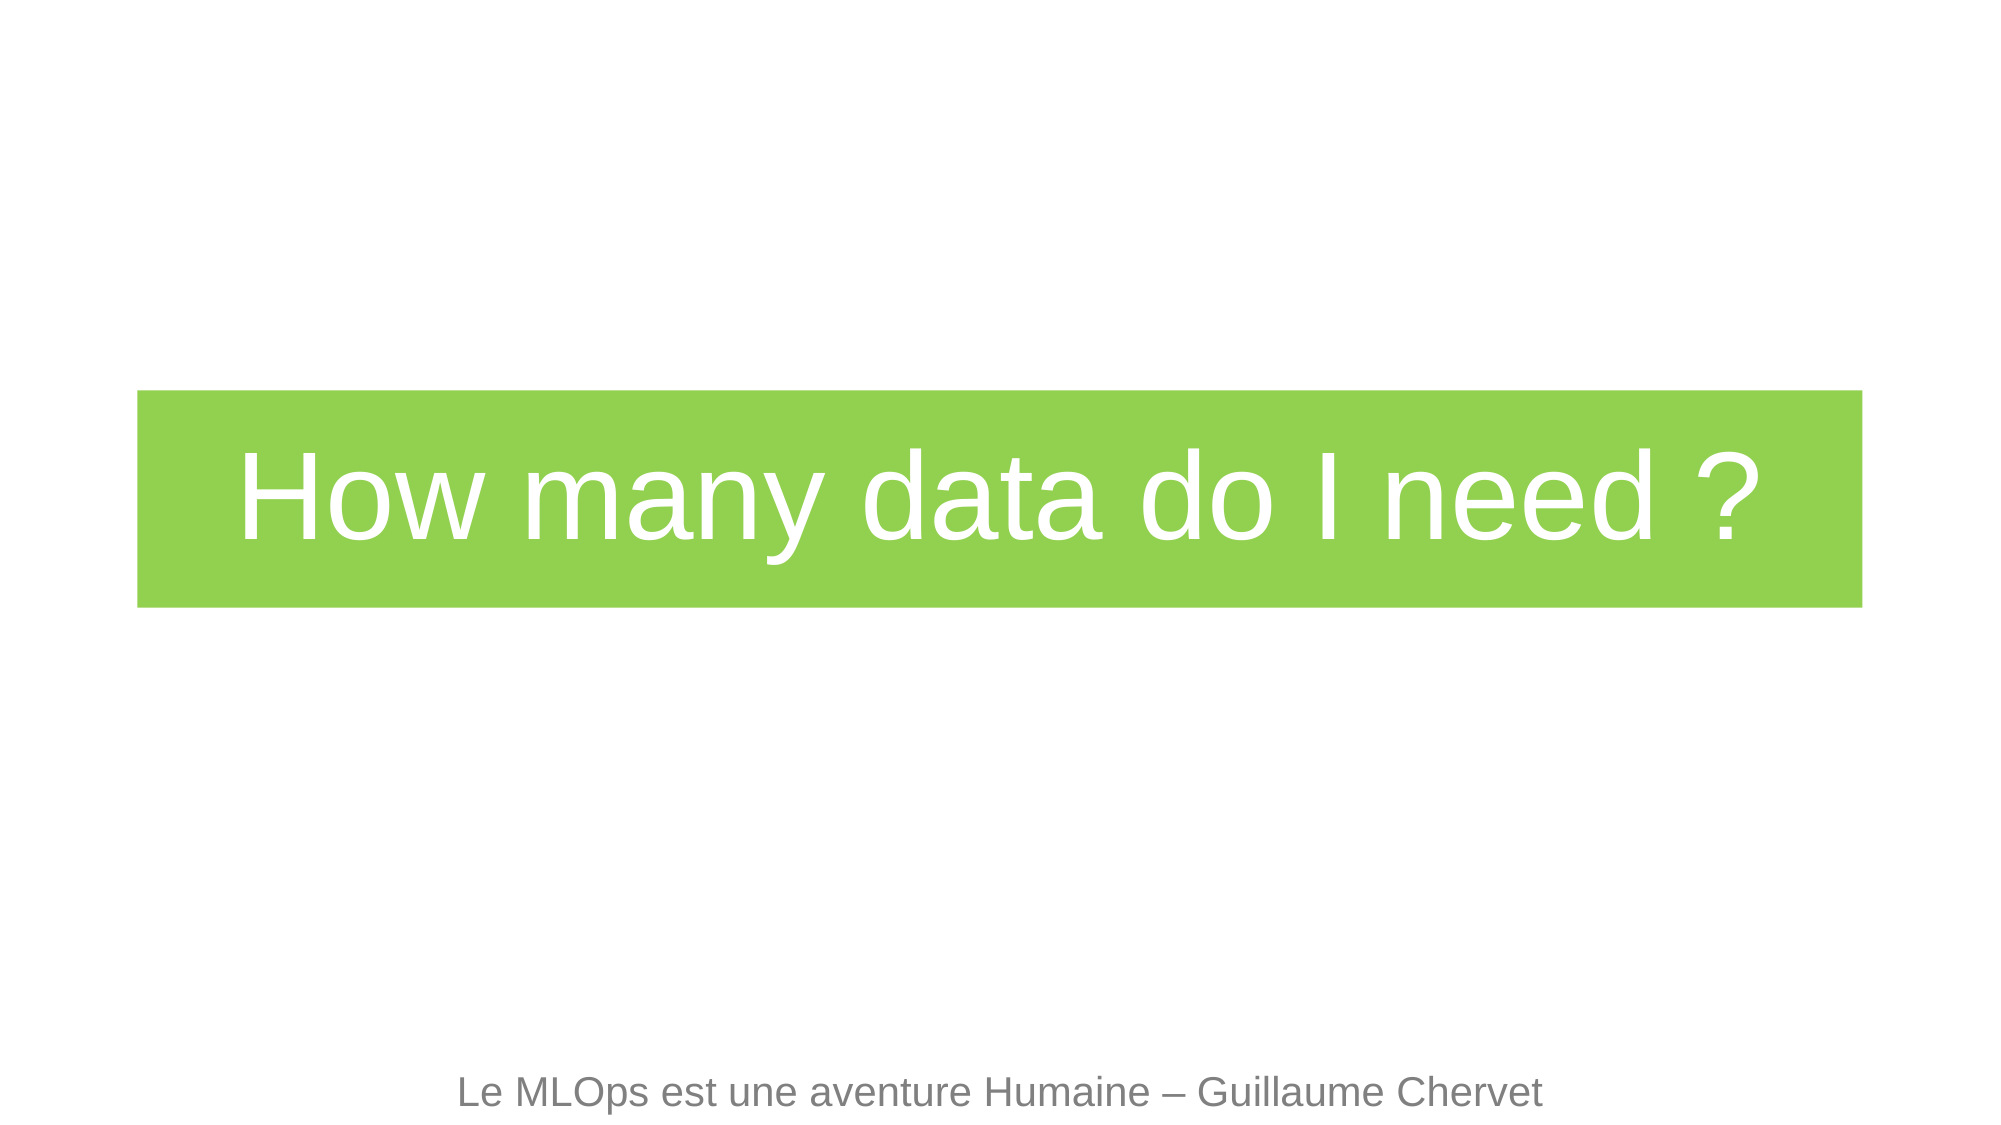

How many data do I need ?
Le MLOps est une aventure Humaine – Guillaume Chervet